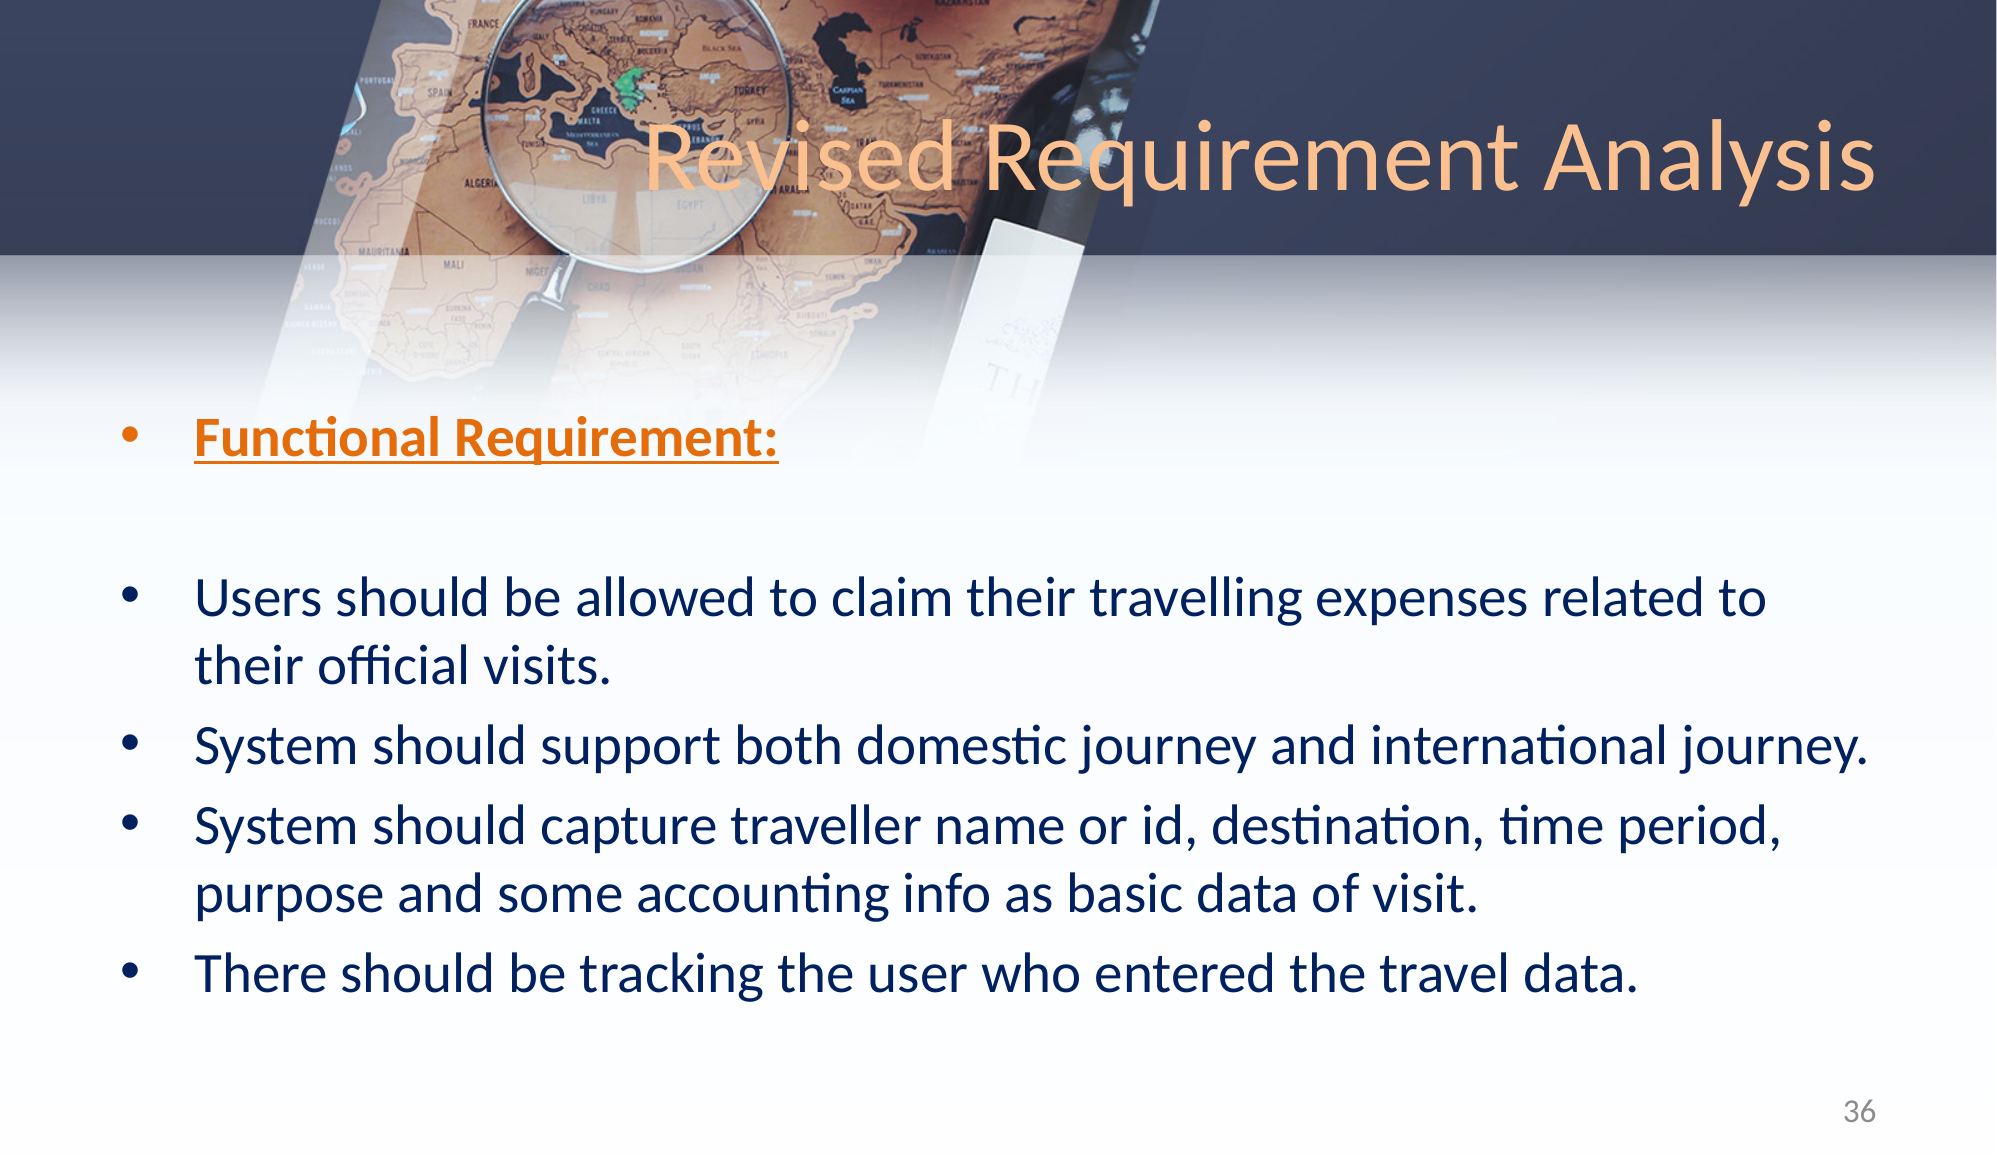

# Revised Requirement Analysis

Functional Requirement:

Users should be allowed to claim their travelling expenses related to their official visits.
System should support both domestic journey and international journey.
System should capture traveller name or id, destination, time period, purpose and some accounting info as basic data of visit.
There should be tracking the user who entered the travel data.

36